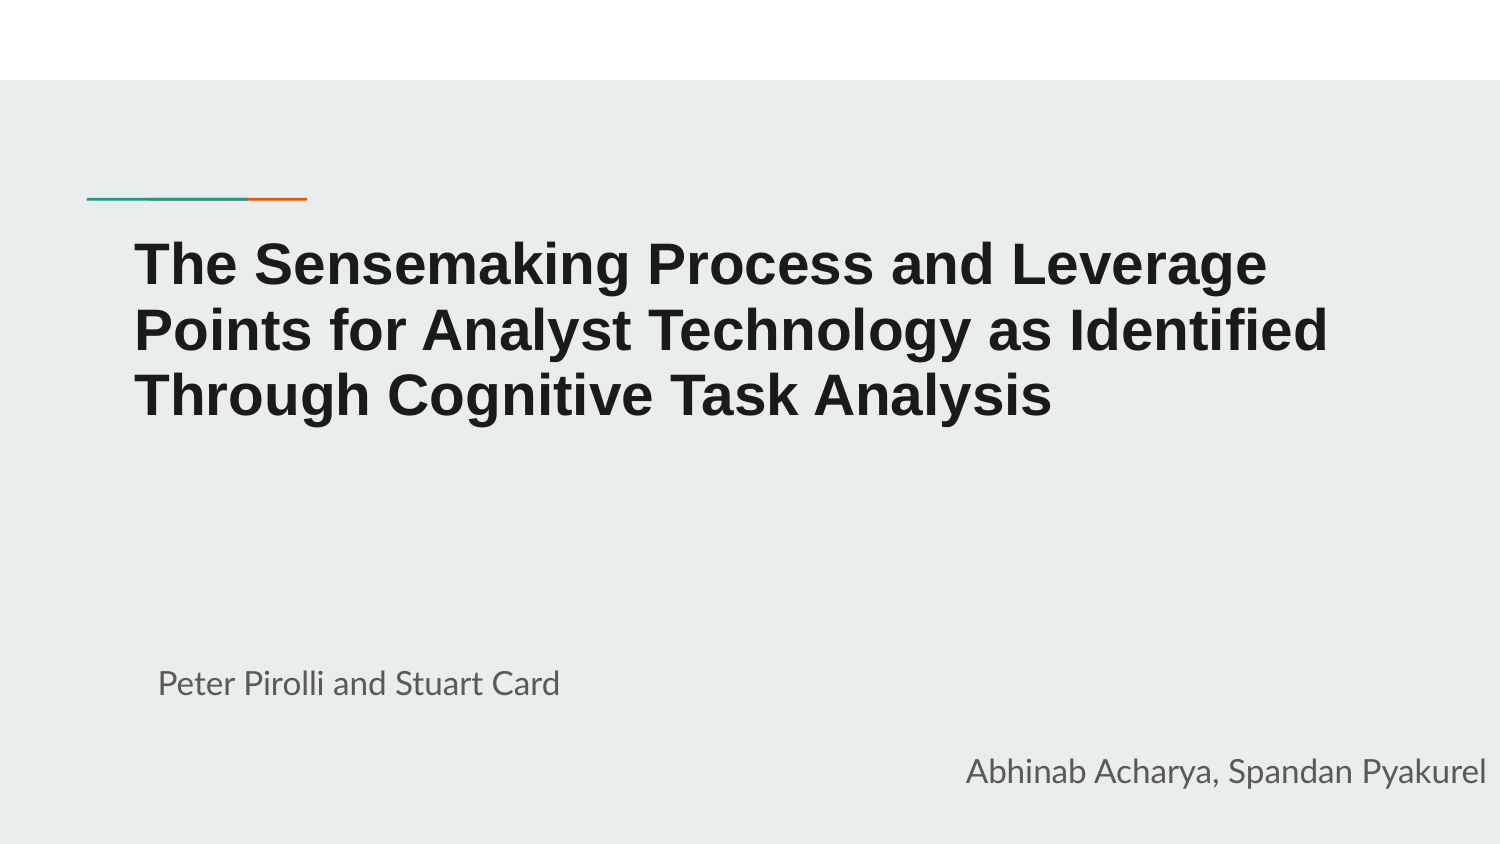

# The Sensemaking Process and Leverage Points for Analyst Technology as Identified Through Cognitive Task Analysis
Peter Pirolli and Stuart Card
Abhinab Acharya, Spandan Pyakurel